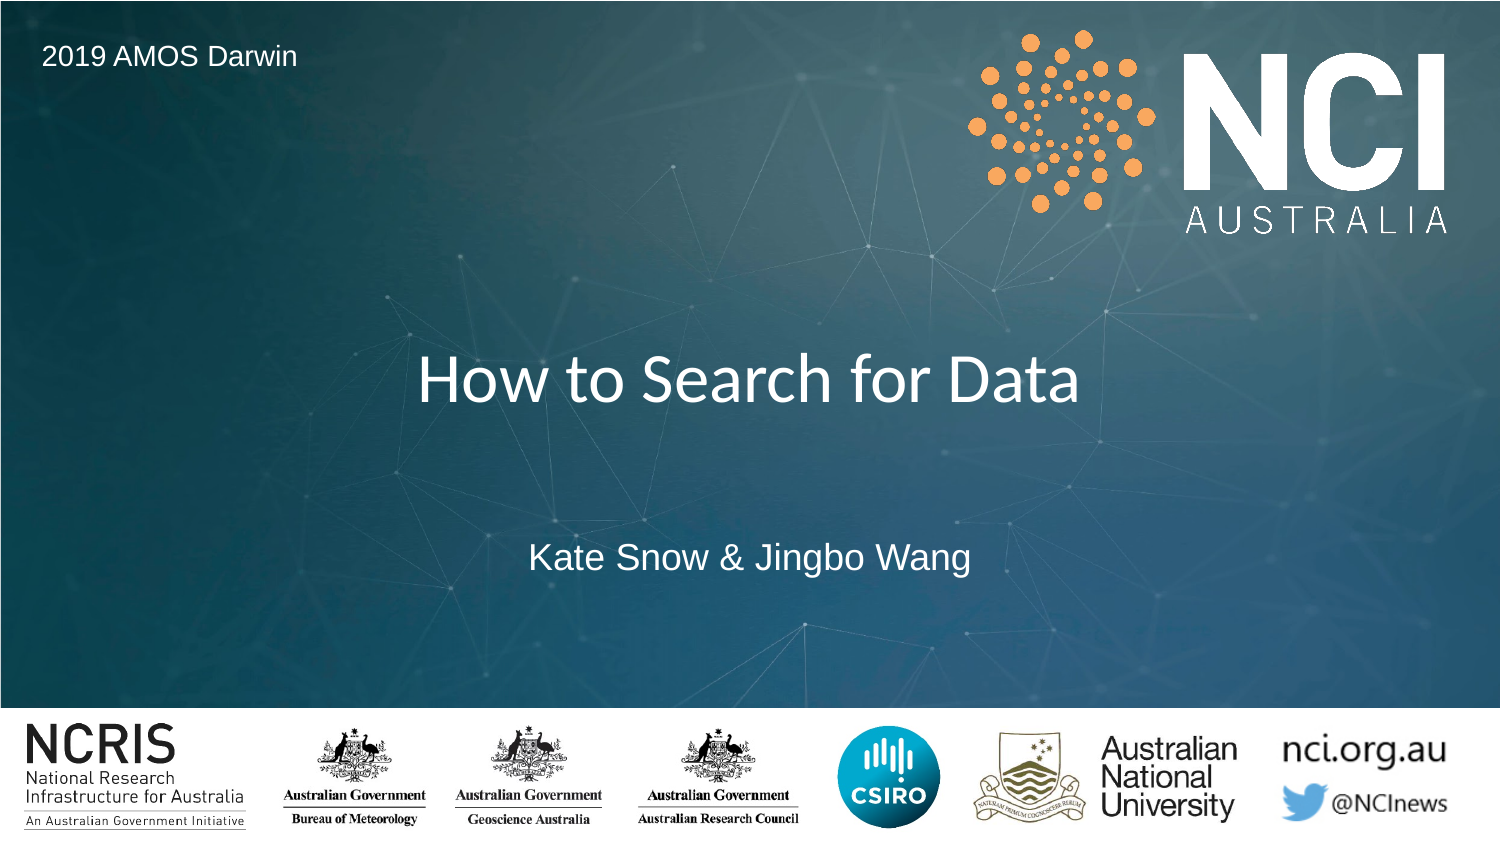

2019 AMOS Darwin
# How to Search for Data
Kate Snow & Jingbo Wang